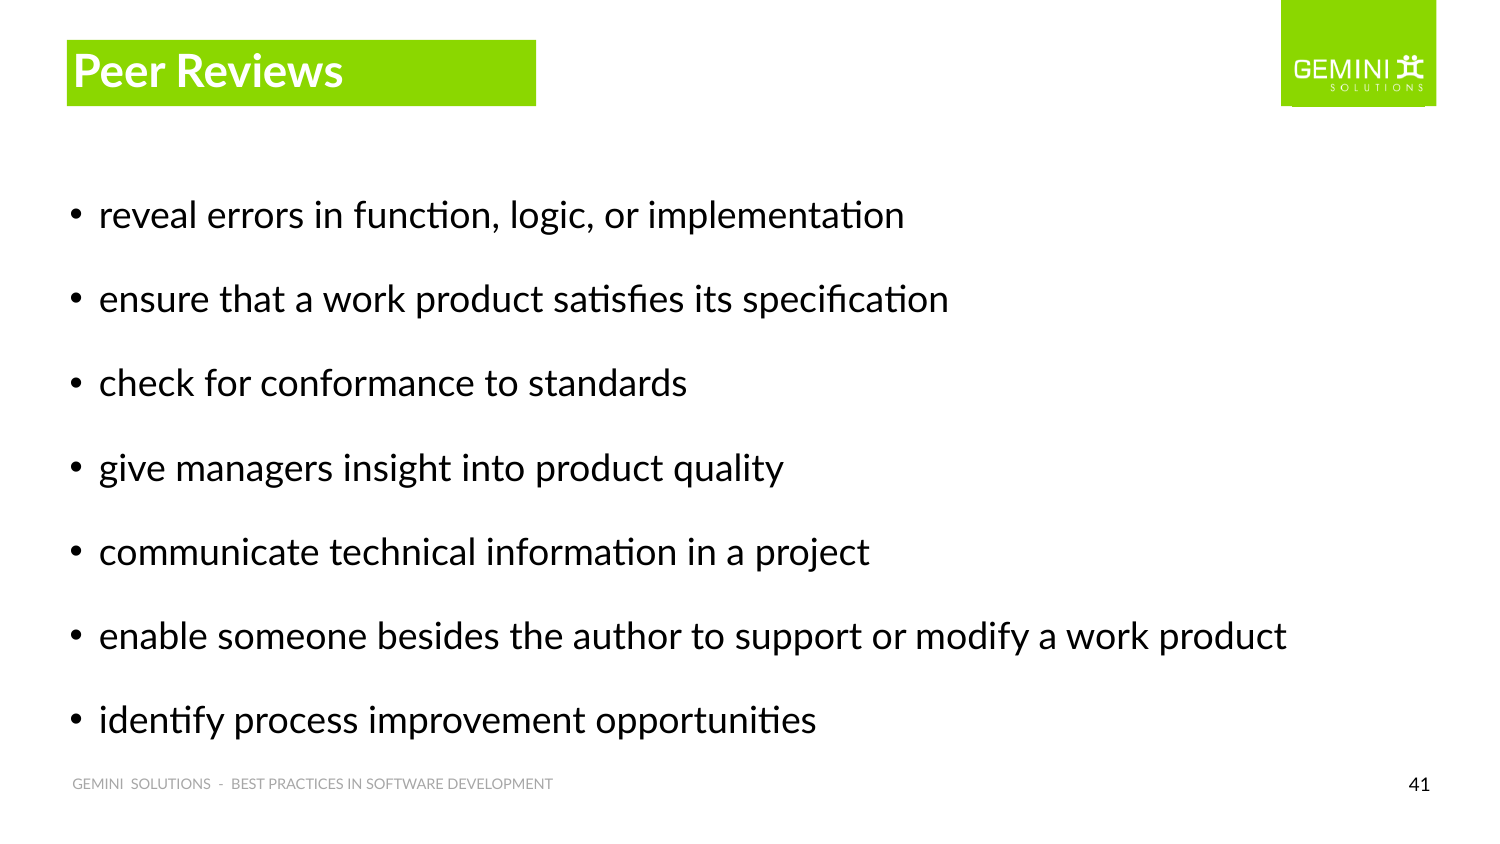

# Peer Reviews
reveal errors in function, logic, or implementation
ensure that a work product satisfies its specification
check for conformance to standards
give managers insight into product quality
communicate technical information in a project
enable someone besides the author to support or modify a work product
identify process improvement opportunities
41
GEMINI  SOLUTIONS  -  DEVELOPMENT FUNDAMENTALS